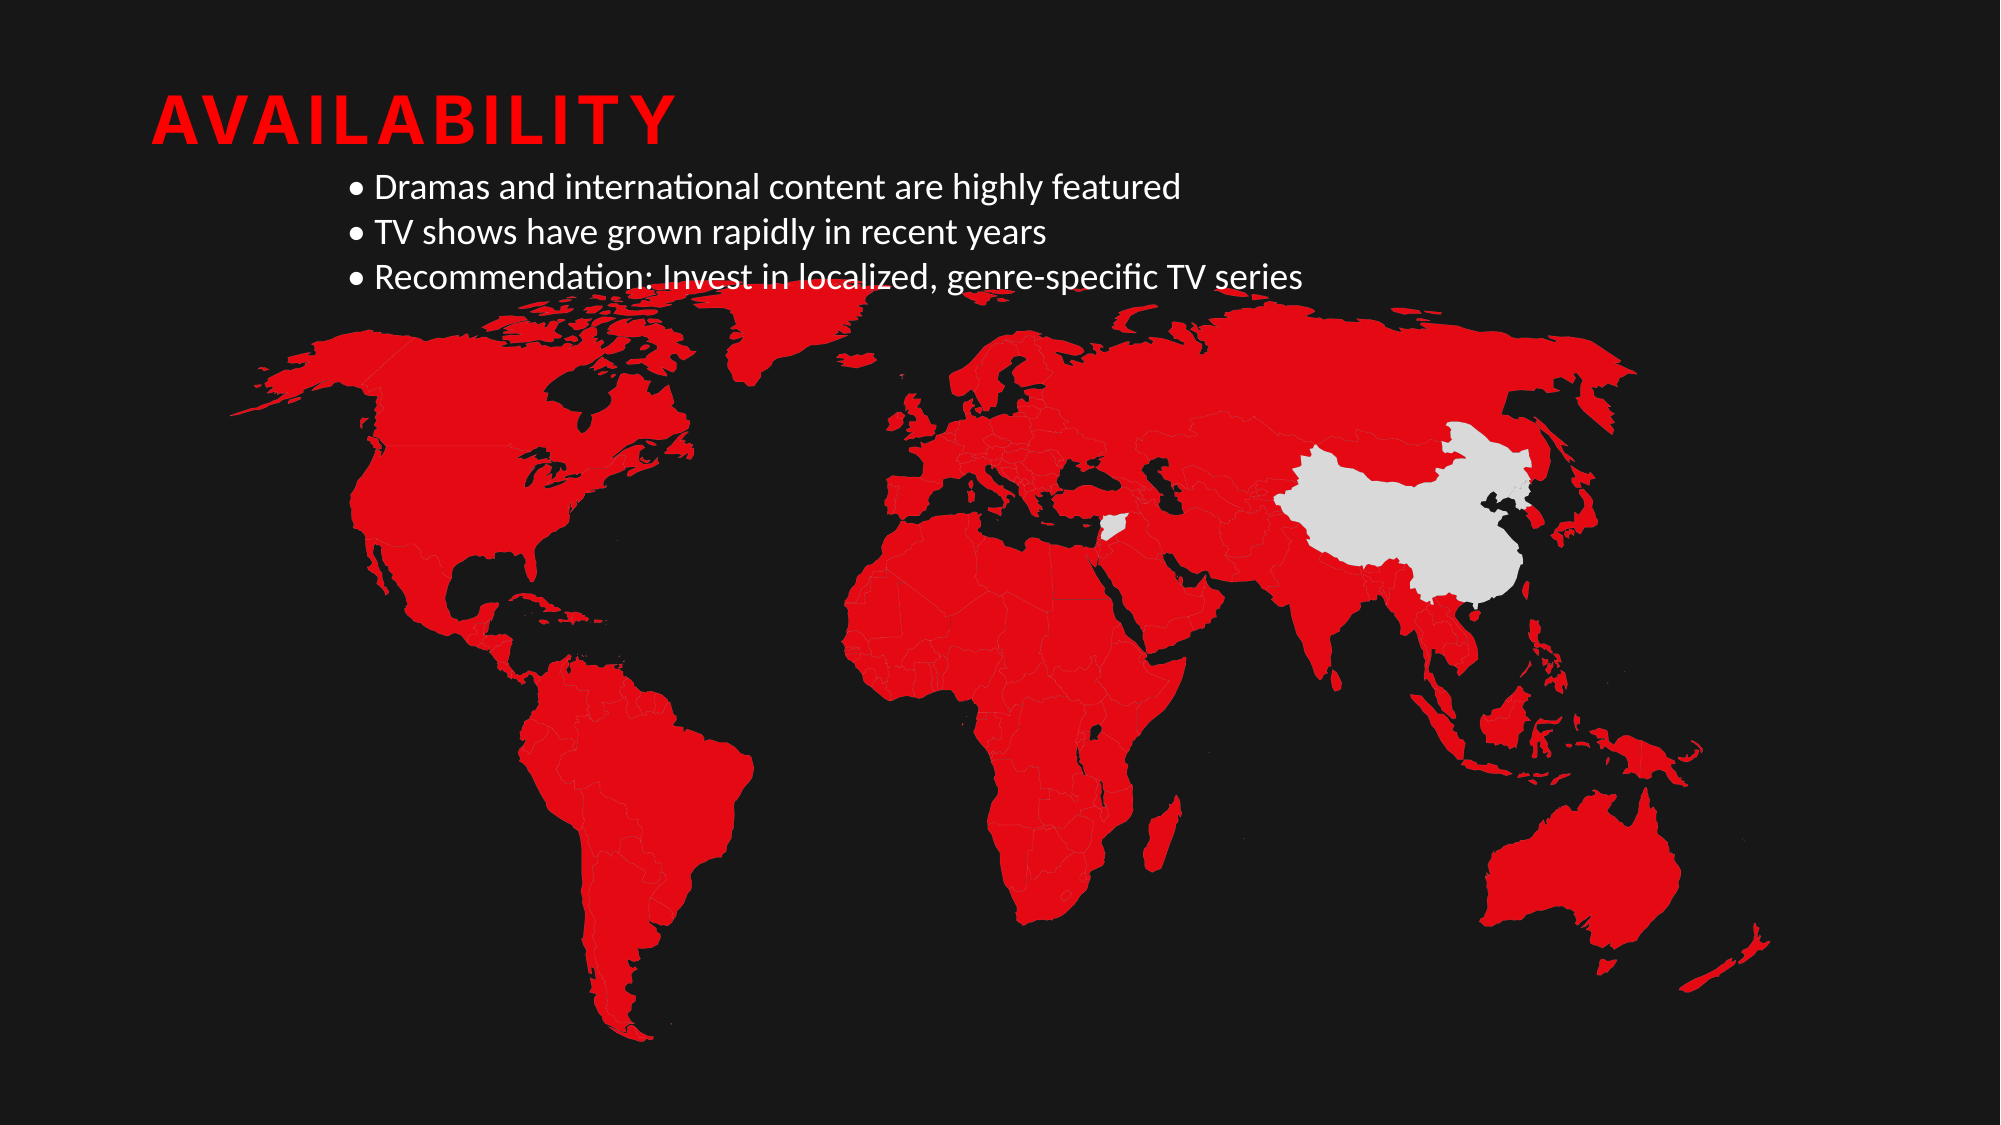

AVAILABILITY
• Dramas and international content are highly featured
• TV shows have grown rapidly in recent years
• Recommendation: Invest in localized, genre-specific TV series